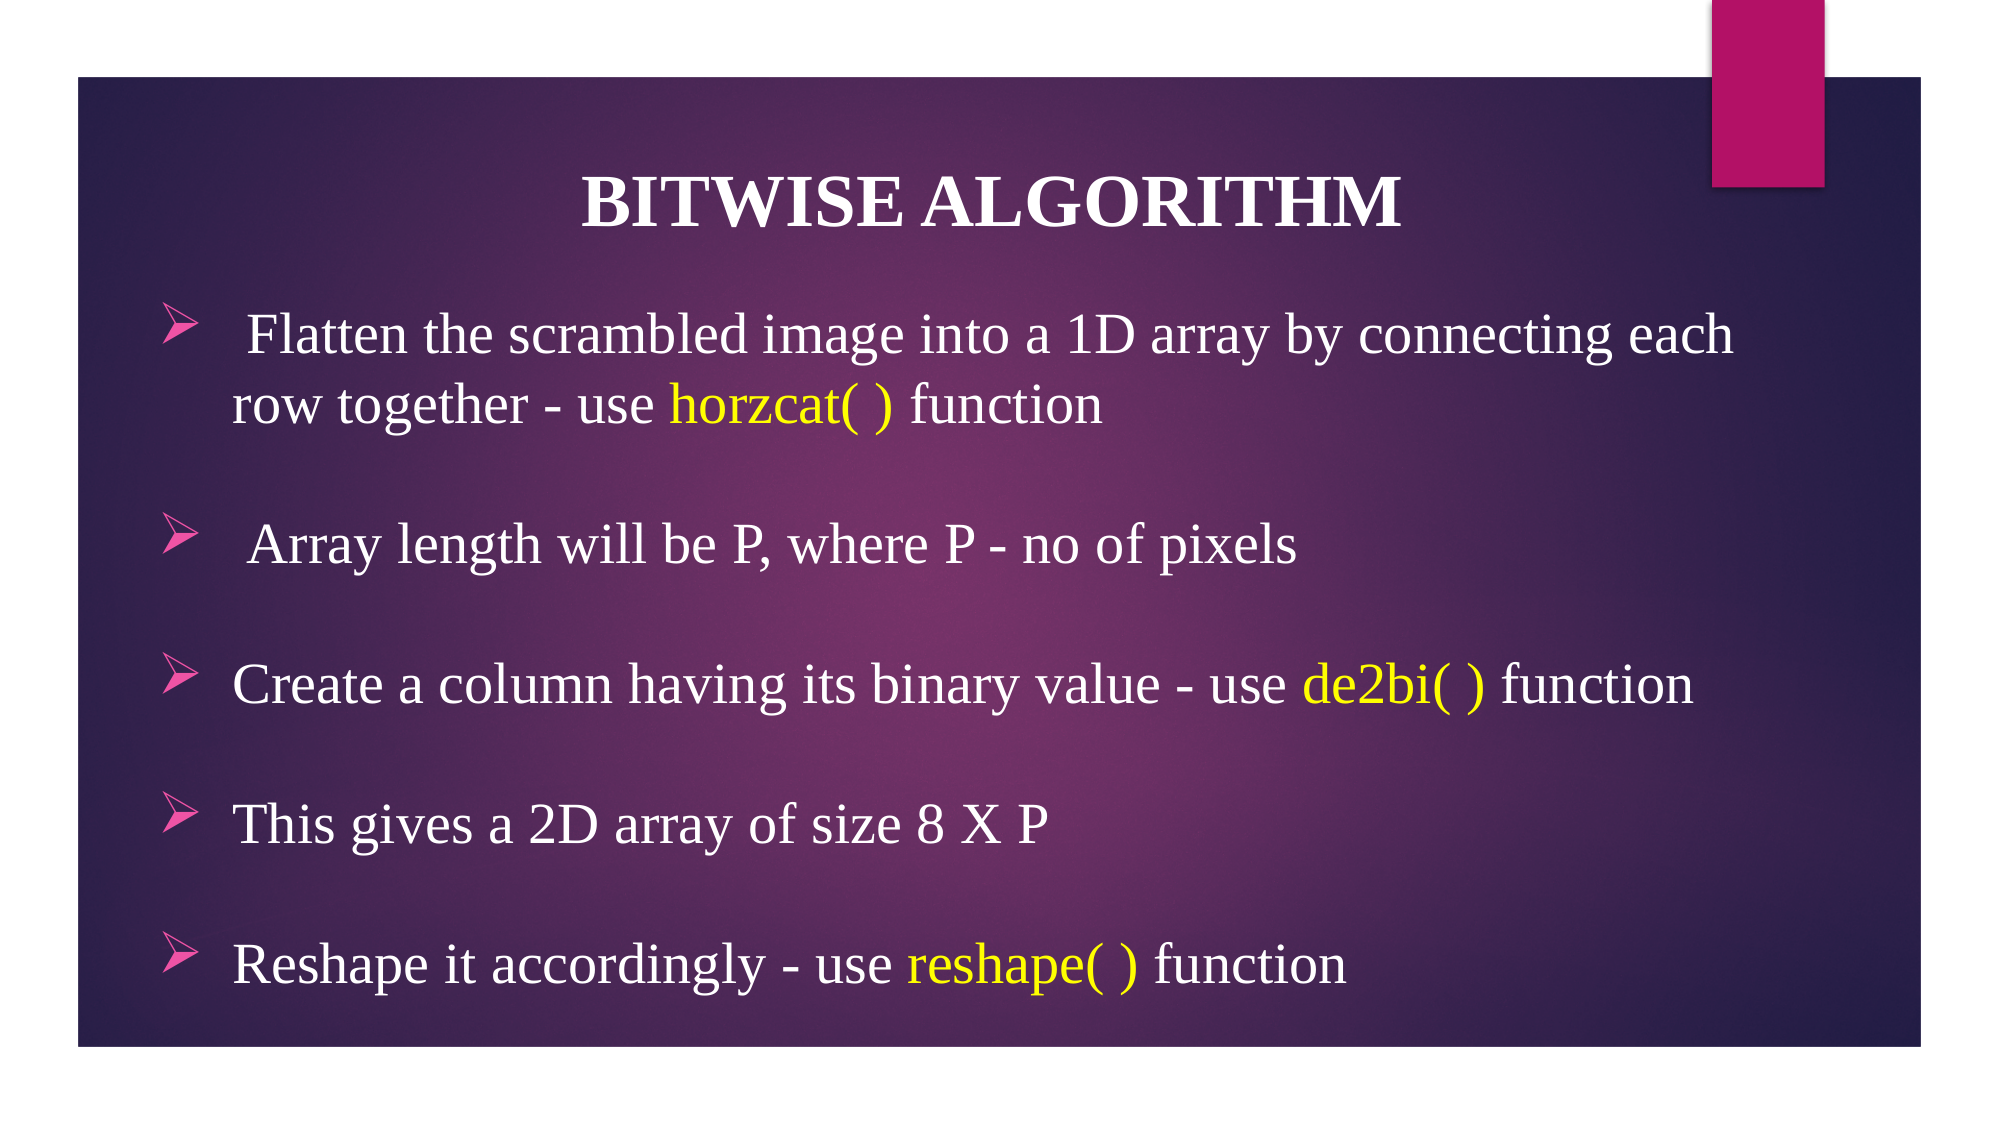

BITWISE ALGORITHM
 Flatten the scrambled image into a 1D array by connecting each row together - use horzcat( ) function

 Array length will be P, where P - no of pixels

Create a column having its binary value - use de2bi( ) function

This gives a 2D array of size 8 X P

Reshape it accordingly - use reshape( ) function